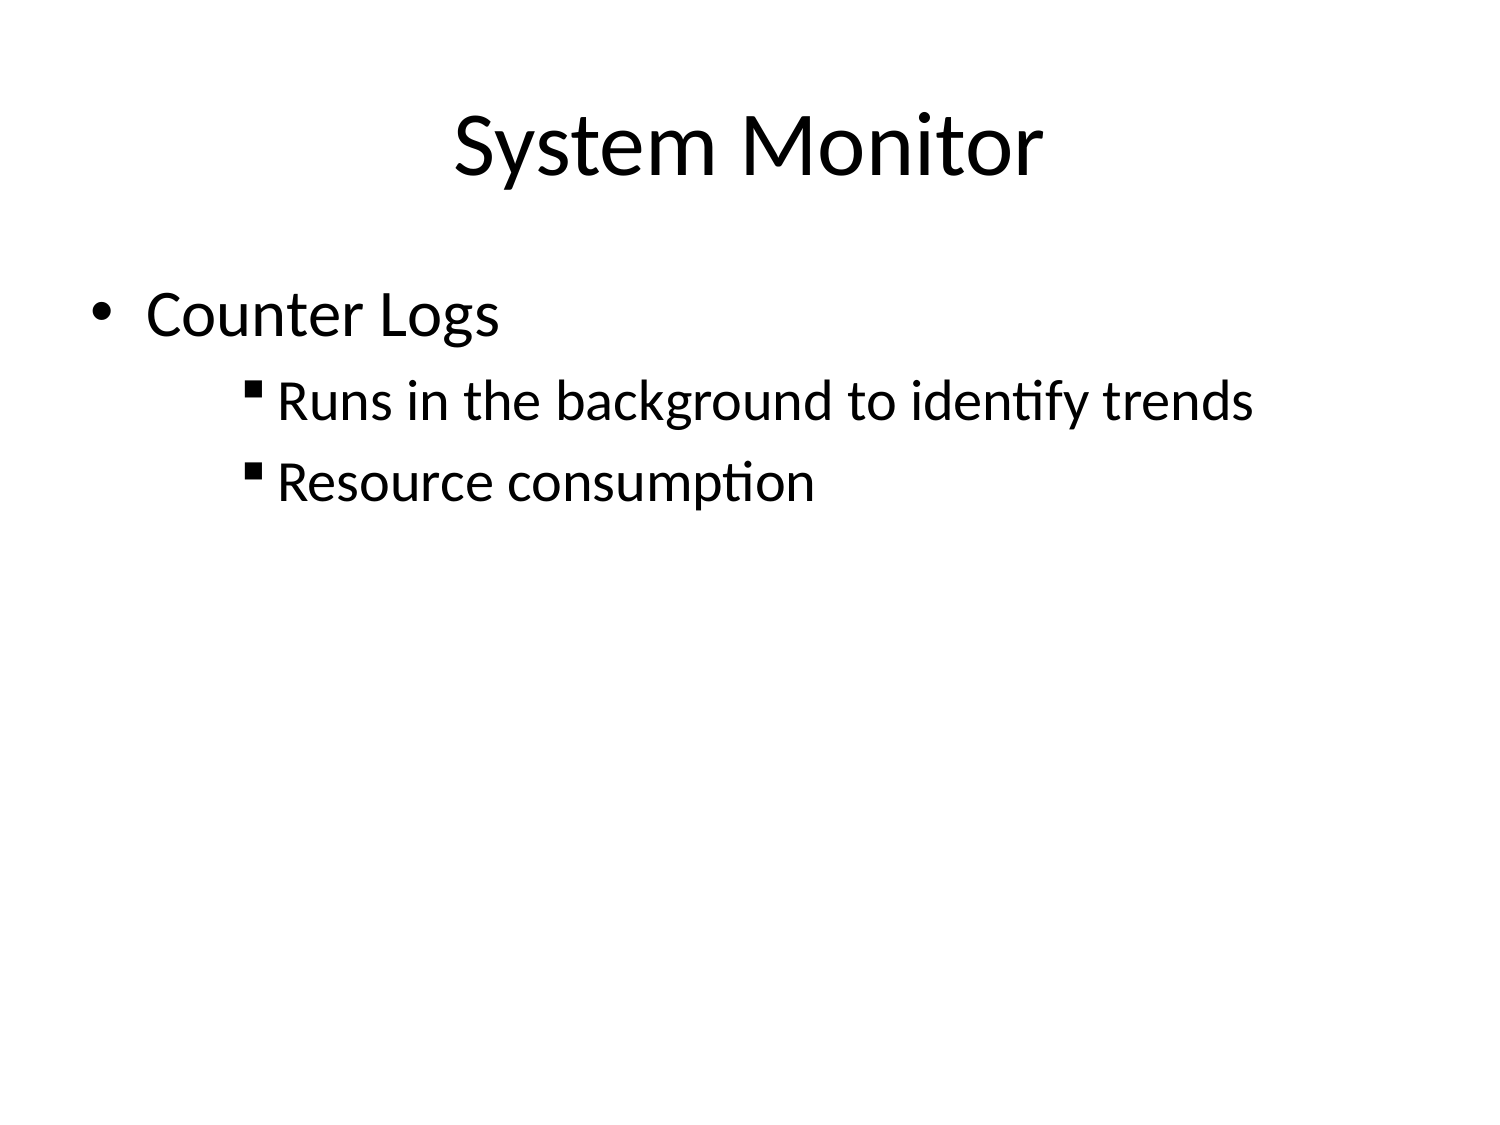

# System Monitor
Counter Logs
Runs in the background to identify trends
Resource consumption